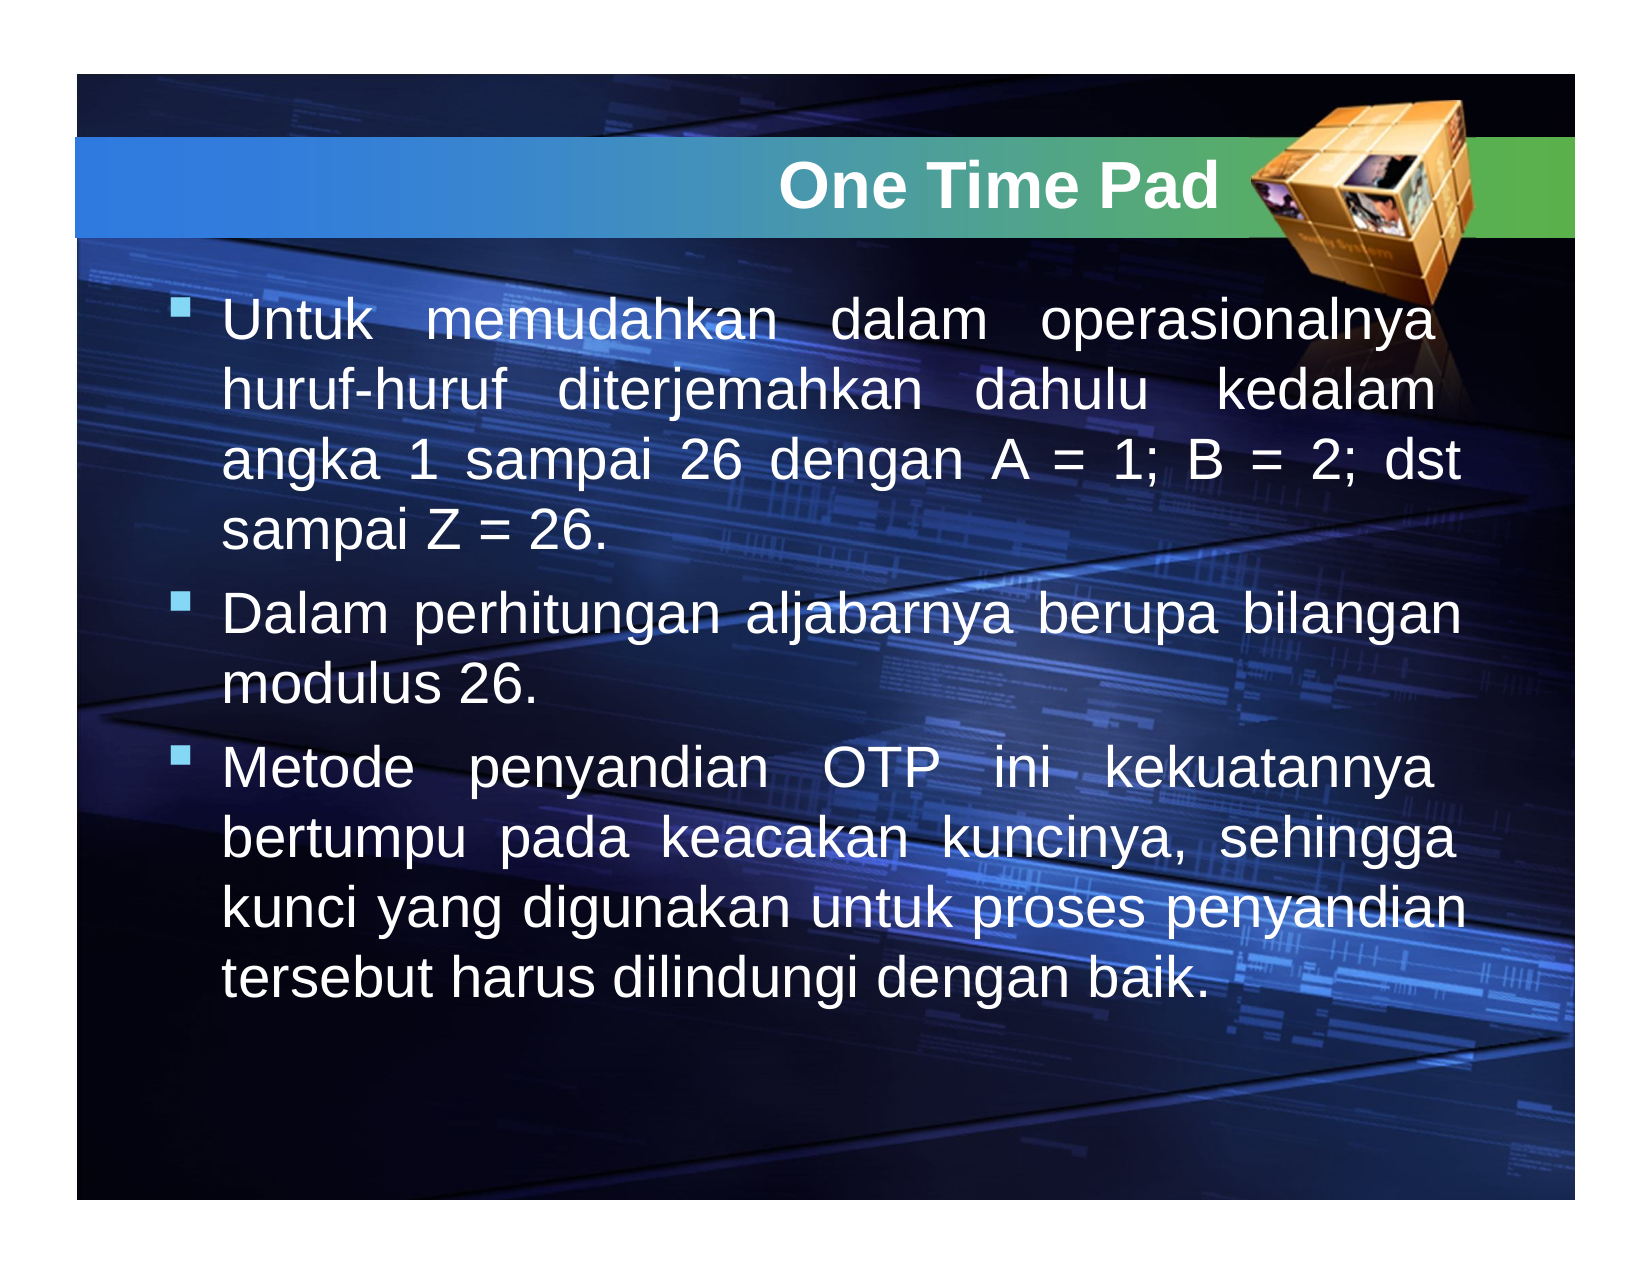

# One Time Pad
Untuk memudahkan dalam operasionalnya  huruf-huruf diterjemahkan dahulu kedalam  angka 1 sampai 26 dengan A = 1; B = 2; dst  sampai Z = 26.
Dalam perhitungan aljabarnya berupa bilangan  modulus 26.
Metode penyandian OTP ini kekuatannya  bertumpu pada keacakan kuncinya, sehingga  kunci yang digunakan untuk proses penyandian  tersebut harus dilindungi dengan baik.